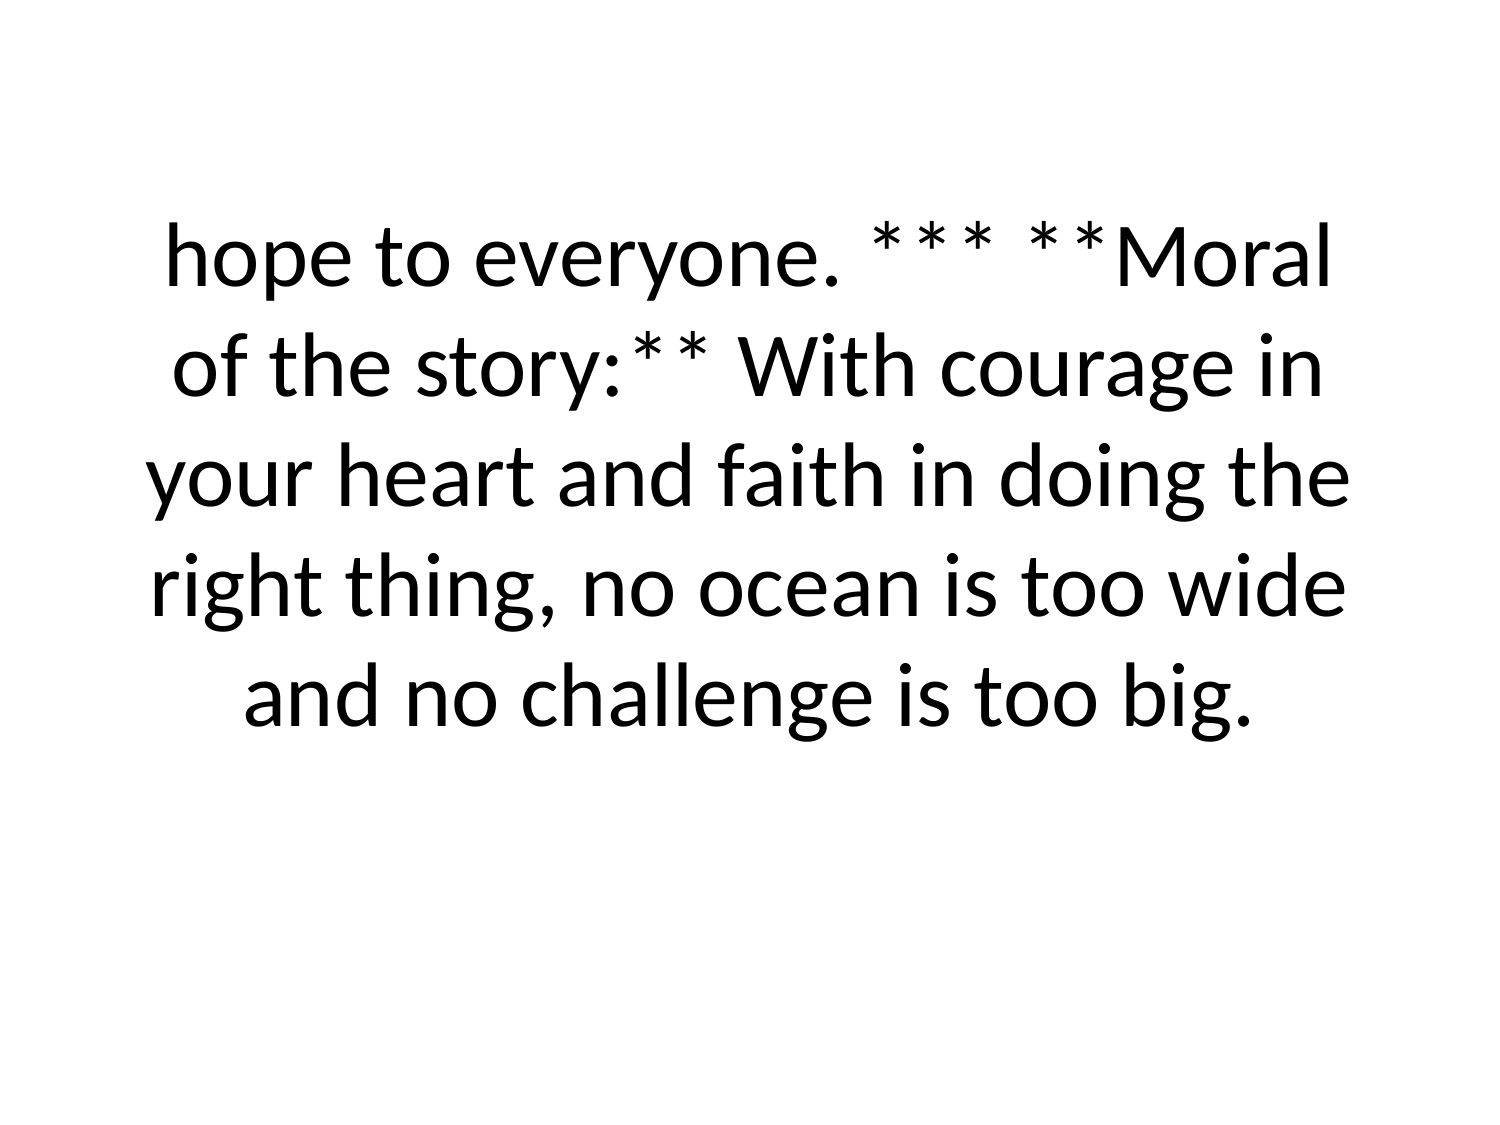

# hope to everyone. *** **Moral of the story:** With courage in your heart and faith in doing the right thing, no ocean is too wide and no challenge is too big.